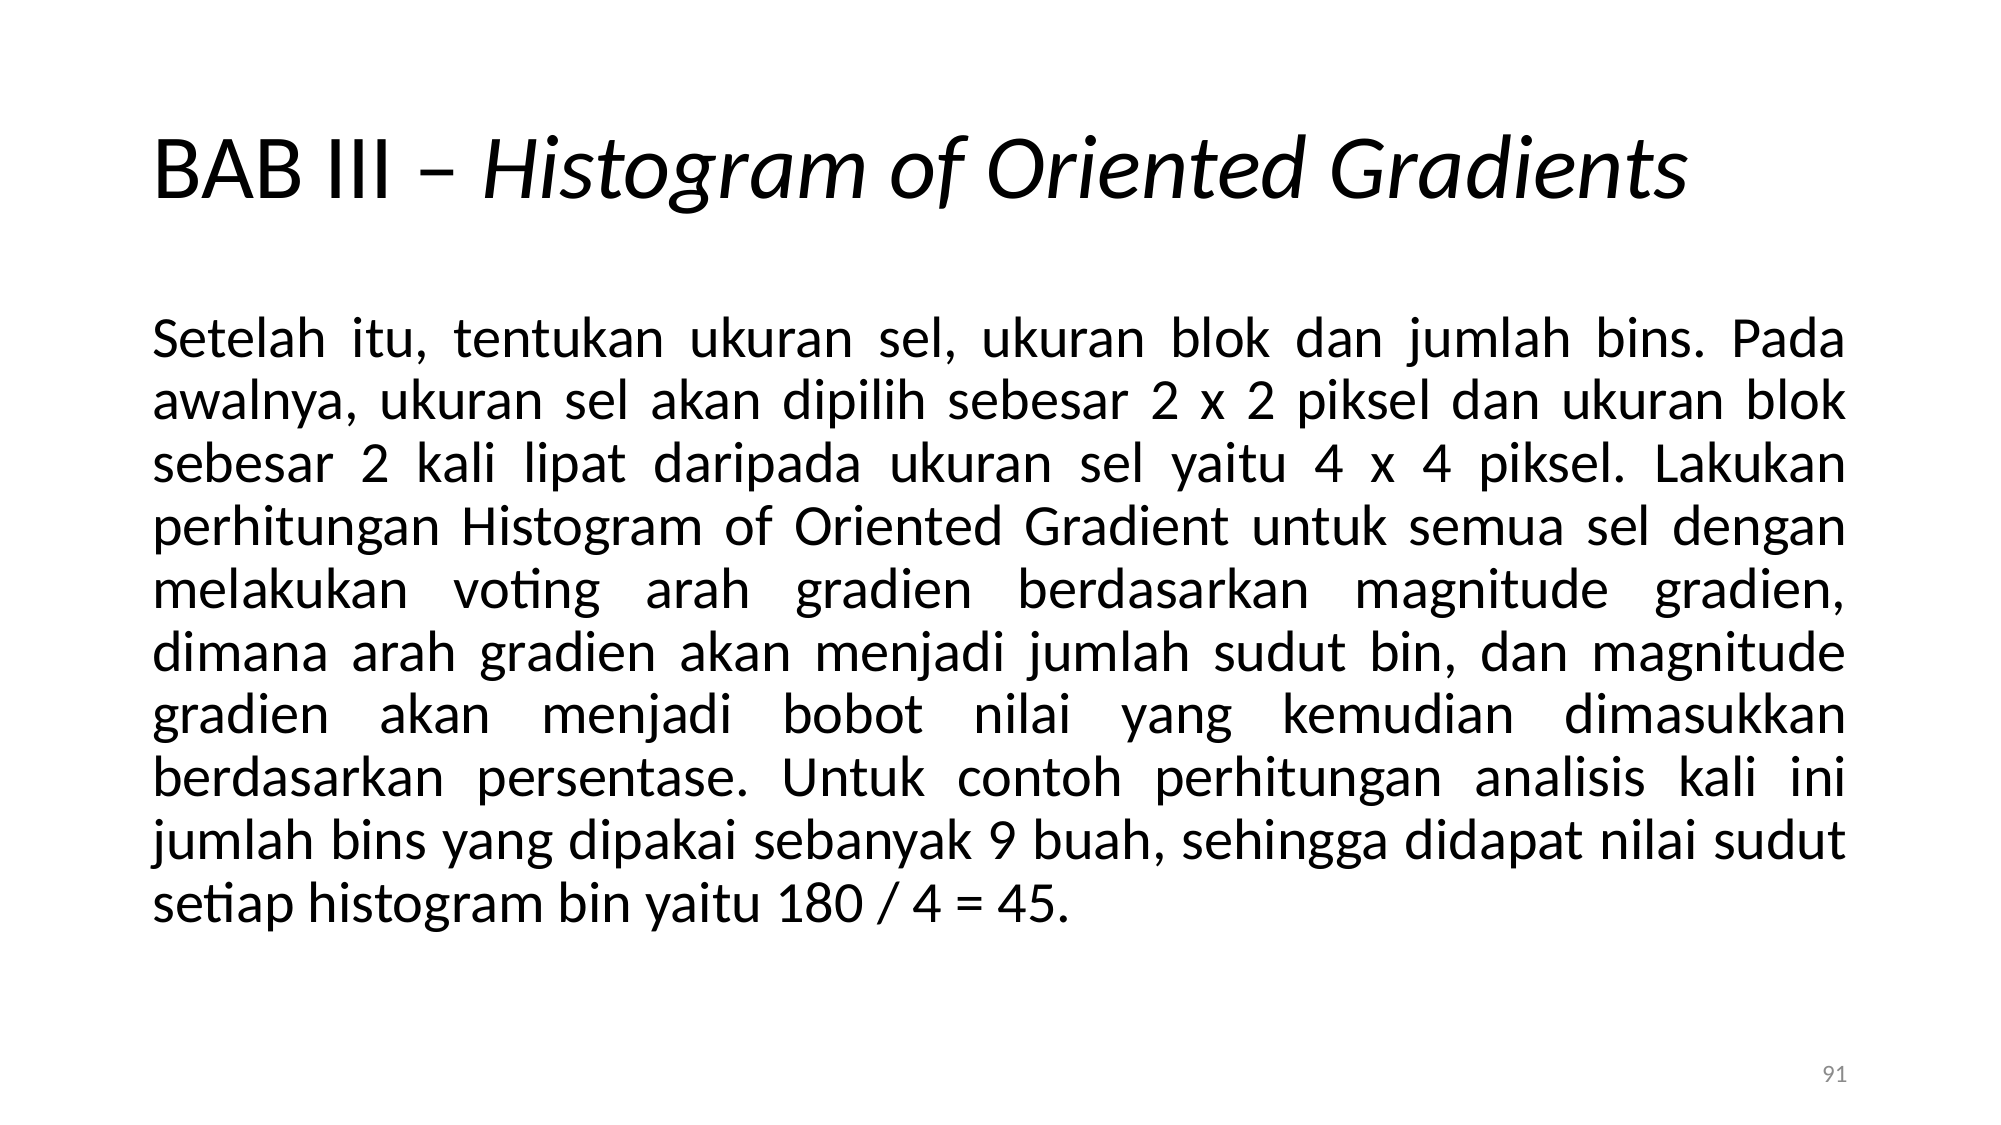

BAB III – Histogram of Oriented Gradients
Setelah itu, tentukan ukuran sel, ukuran blok dan jumlah bins. Pada awalnya, ukuran sel akan dipilih sebesar 2 x 2 piksel dan ukuran blok sebesar 2 kali lipat daripada ukuran sel yaitu 4 x 4 piksel. Lakukan perhitungan Histogram of Oriented Gradient untuk semua sel dengan melakukan voting arah gradien berdasarkan magnitude gradien, dimana arah gradien akan menjadi jumlah sudut bin, dan magnitude gradien akan menjadi bobot nilai yang kemudian dimasukkan berdasarkan persentase. Untuk contoh perhitungan analisis kali ini jumlah bins yang dipakai sebanyak 9 buah, sehingga didapat nilai sudut setiap histogram bin yaitu 180 / 4 = 45.
91